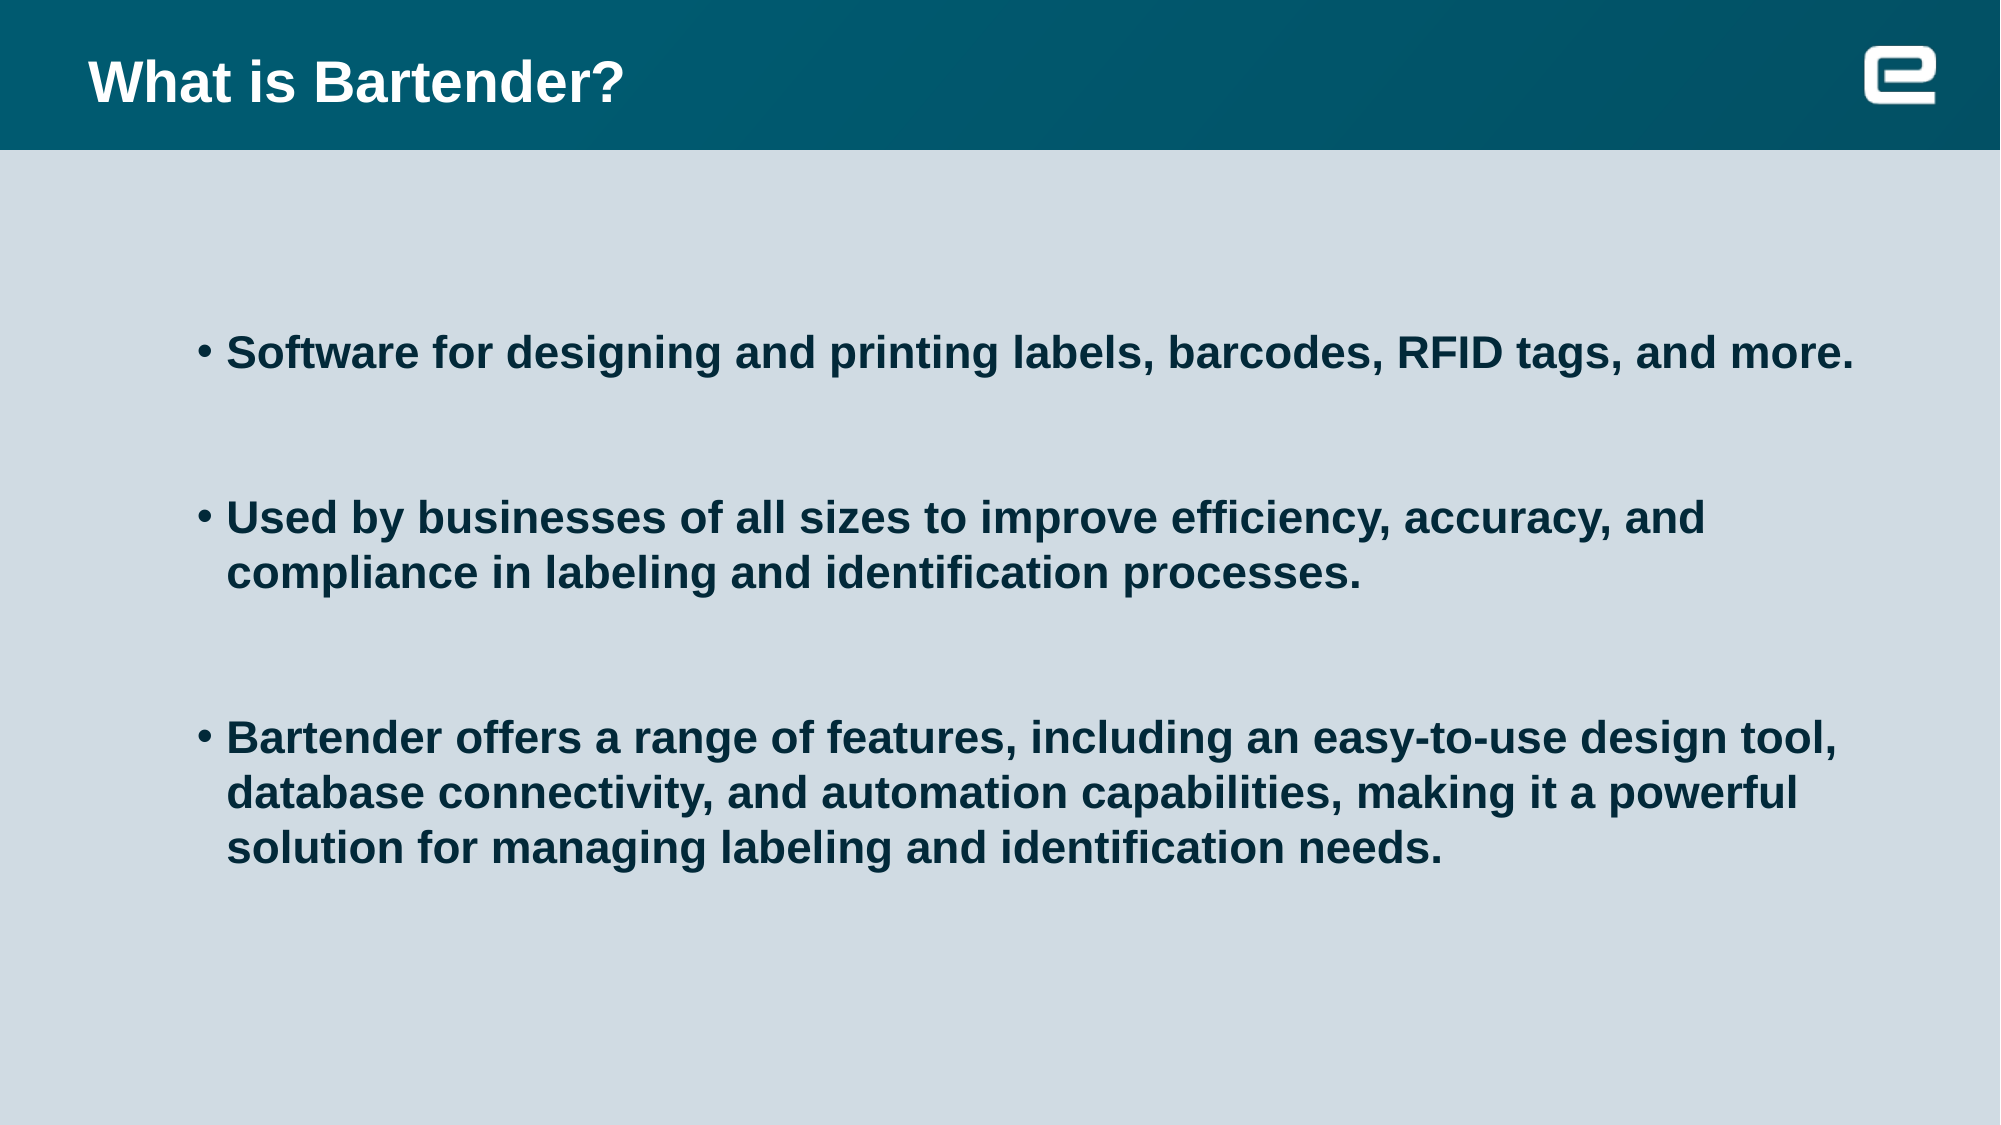

# What is Bartender?

Software for designing and printing labels, barcodes, RFID tags, and more.

Used by businesses of all sizes to improve efficiency, accuracy, and compliance in labeling and identification processes.

Bartender offers a range of features, including an easy-to-use design tool, database connectivity, and automation capabilities, making it a powerful solution for managing labeling and identification needs.